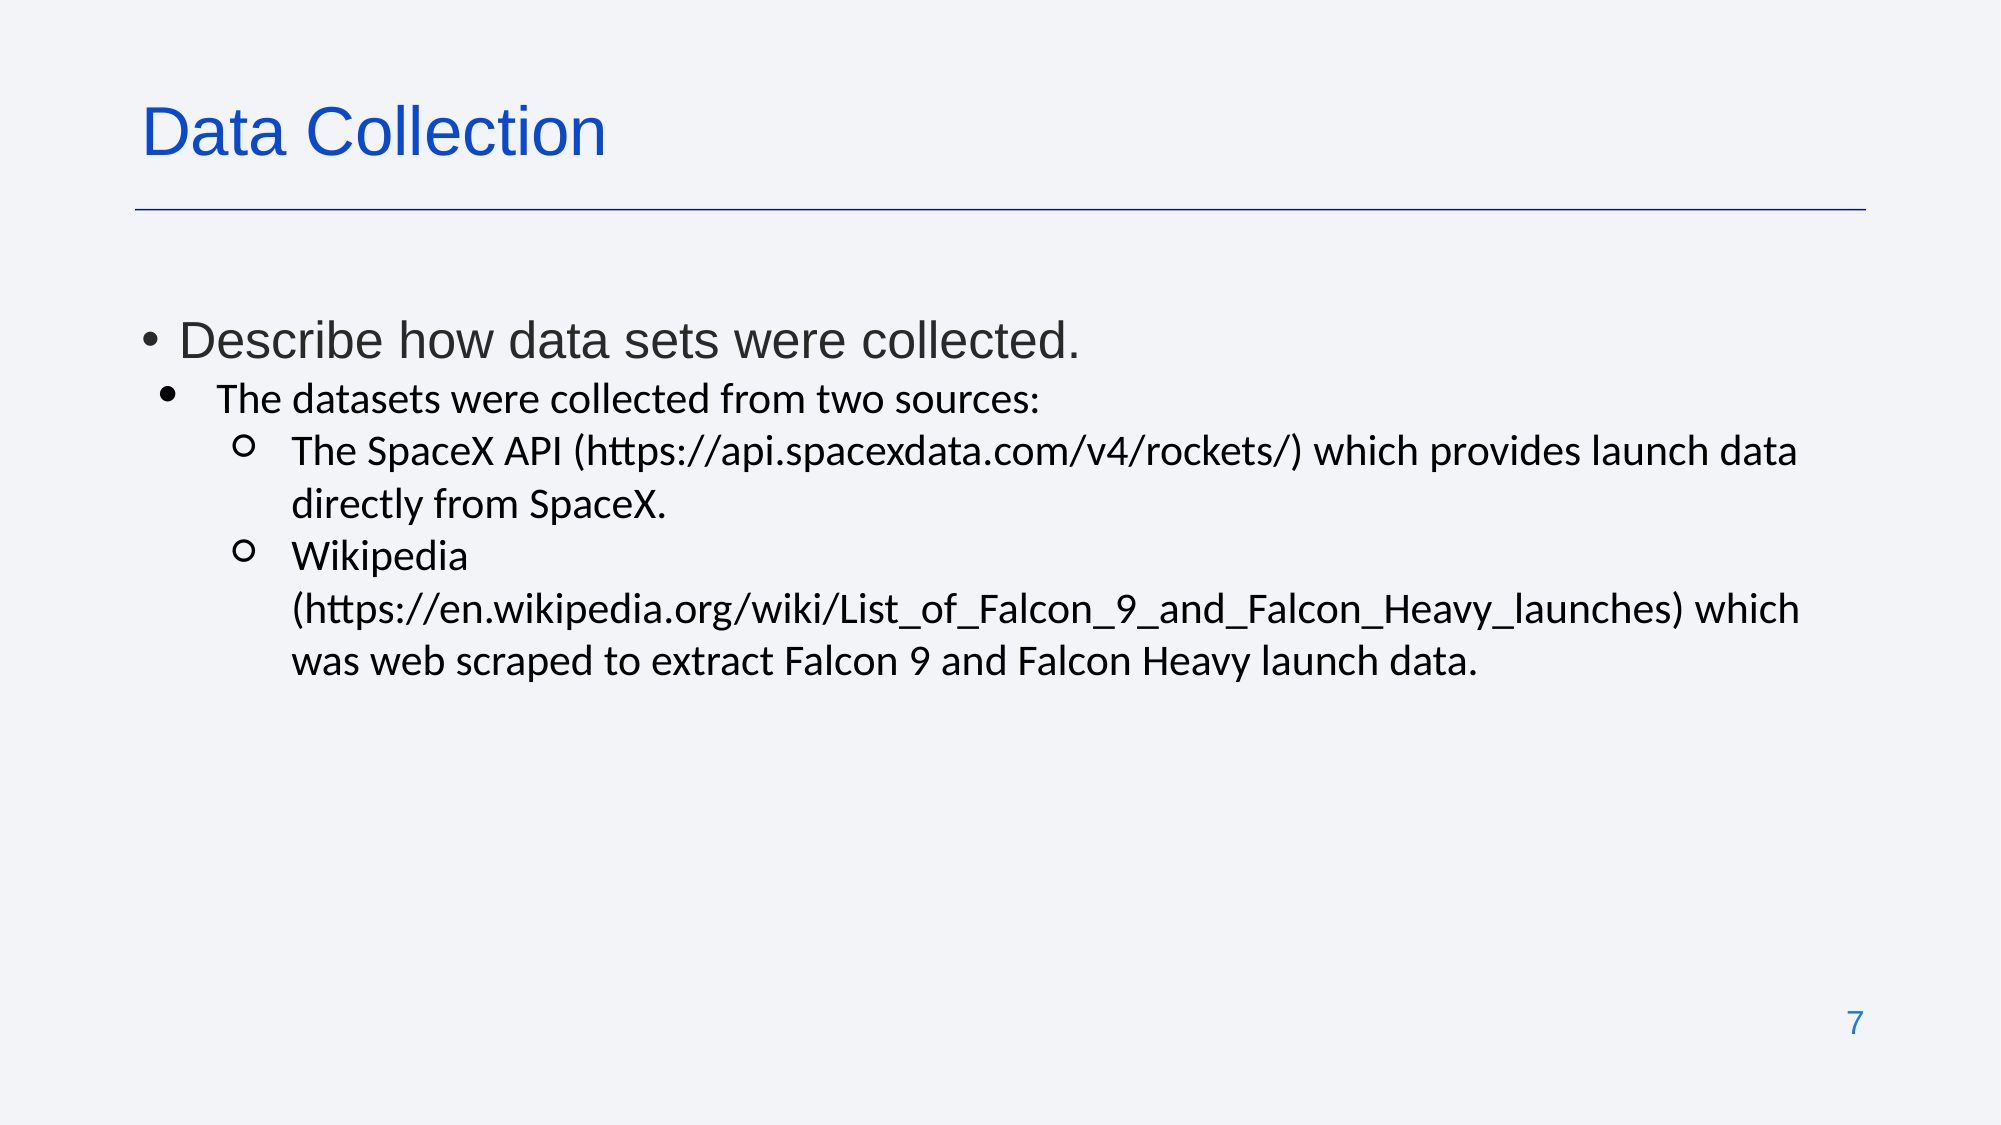

Data Collection
Describe how data sets were collected.
The datasets were collected from two sources:
The SpaceX API (https://api.spacexdata.com/v4/rockets/) which provides launch data directly from SpaceX.
Wikipedia (https://en.wikipedia.org/wiki/List_of_Falcon_9_and_Falcon_Heavy_launches) which was web scraped to extract Falcon 9 and Falcon Heavy launch data.
7